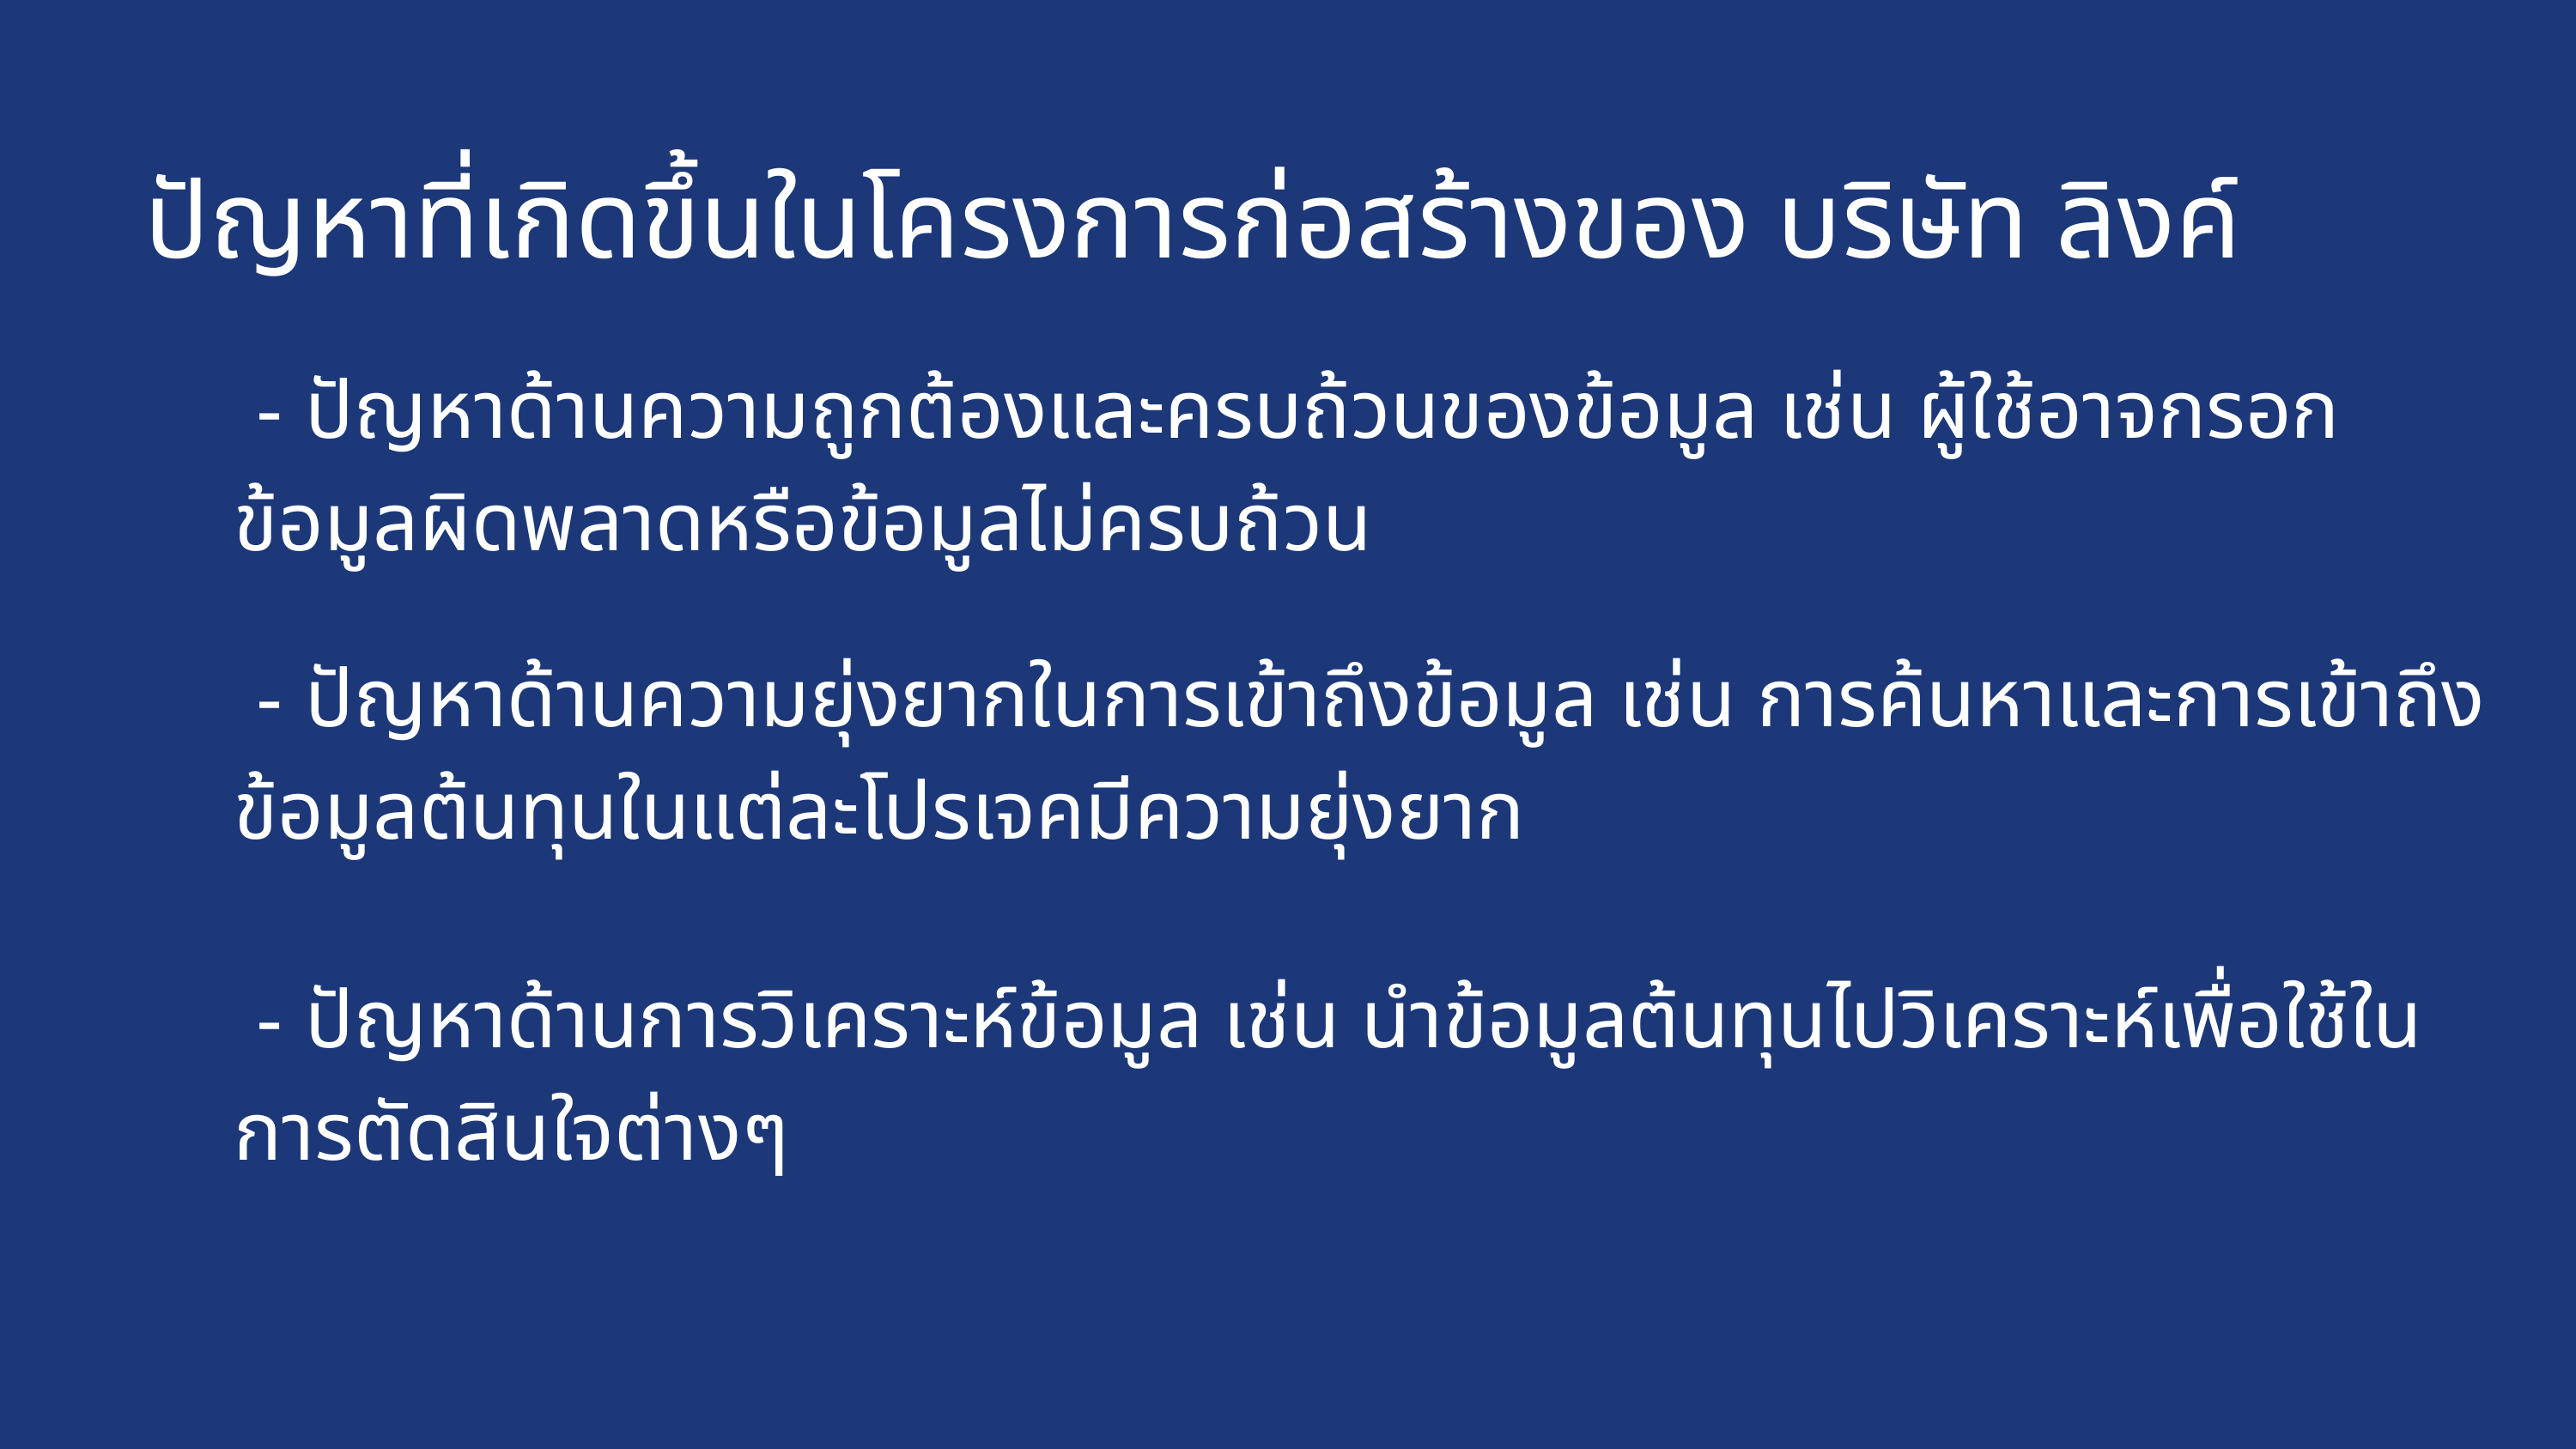

ปัญหาที่เกิดขึ้นในโครงการก่อสร้างของ บริษัท ลิงค์
 - ปัญหาด้านความถูกต้องและครบถ้วนของข้อมูล เช่น ผู้ใช้อาจกรอกข้อมูลผิดพลาดหรือข้อมูลไม่ครบถ้วน
 - ปัญหาด้านความยุ่งยากในการเข้าถึงข้อมูล เช่น การค้นหาและการเข้าถึงข้อมูลต้นทุนในแต่ละโปรเจคมีความยุ่งยาก
 - ปัญหาด้านการวิเคราะห์ข้อมูล เช่น นำข้อมูลต้นทุนไปวิเคราะห์เพื่อใช้ในการตัดสินใจต่างๆ